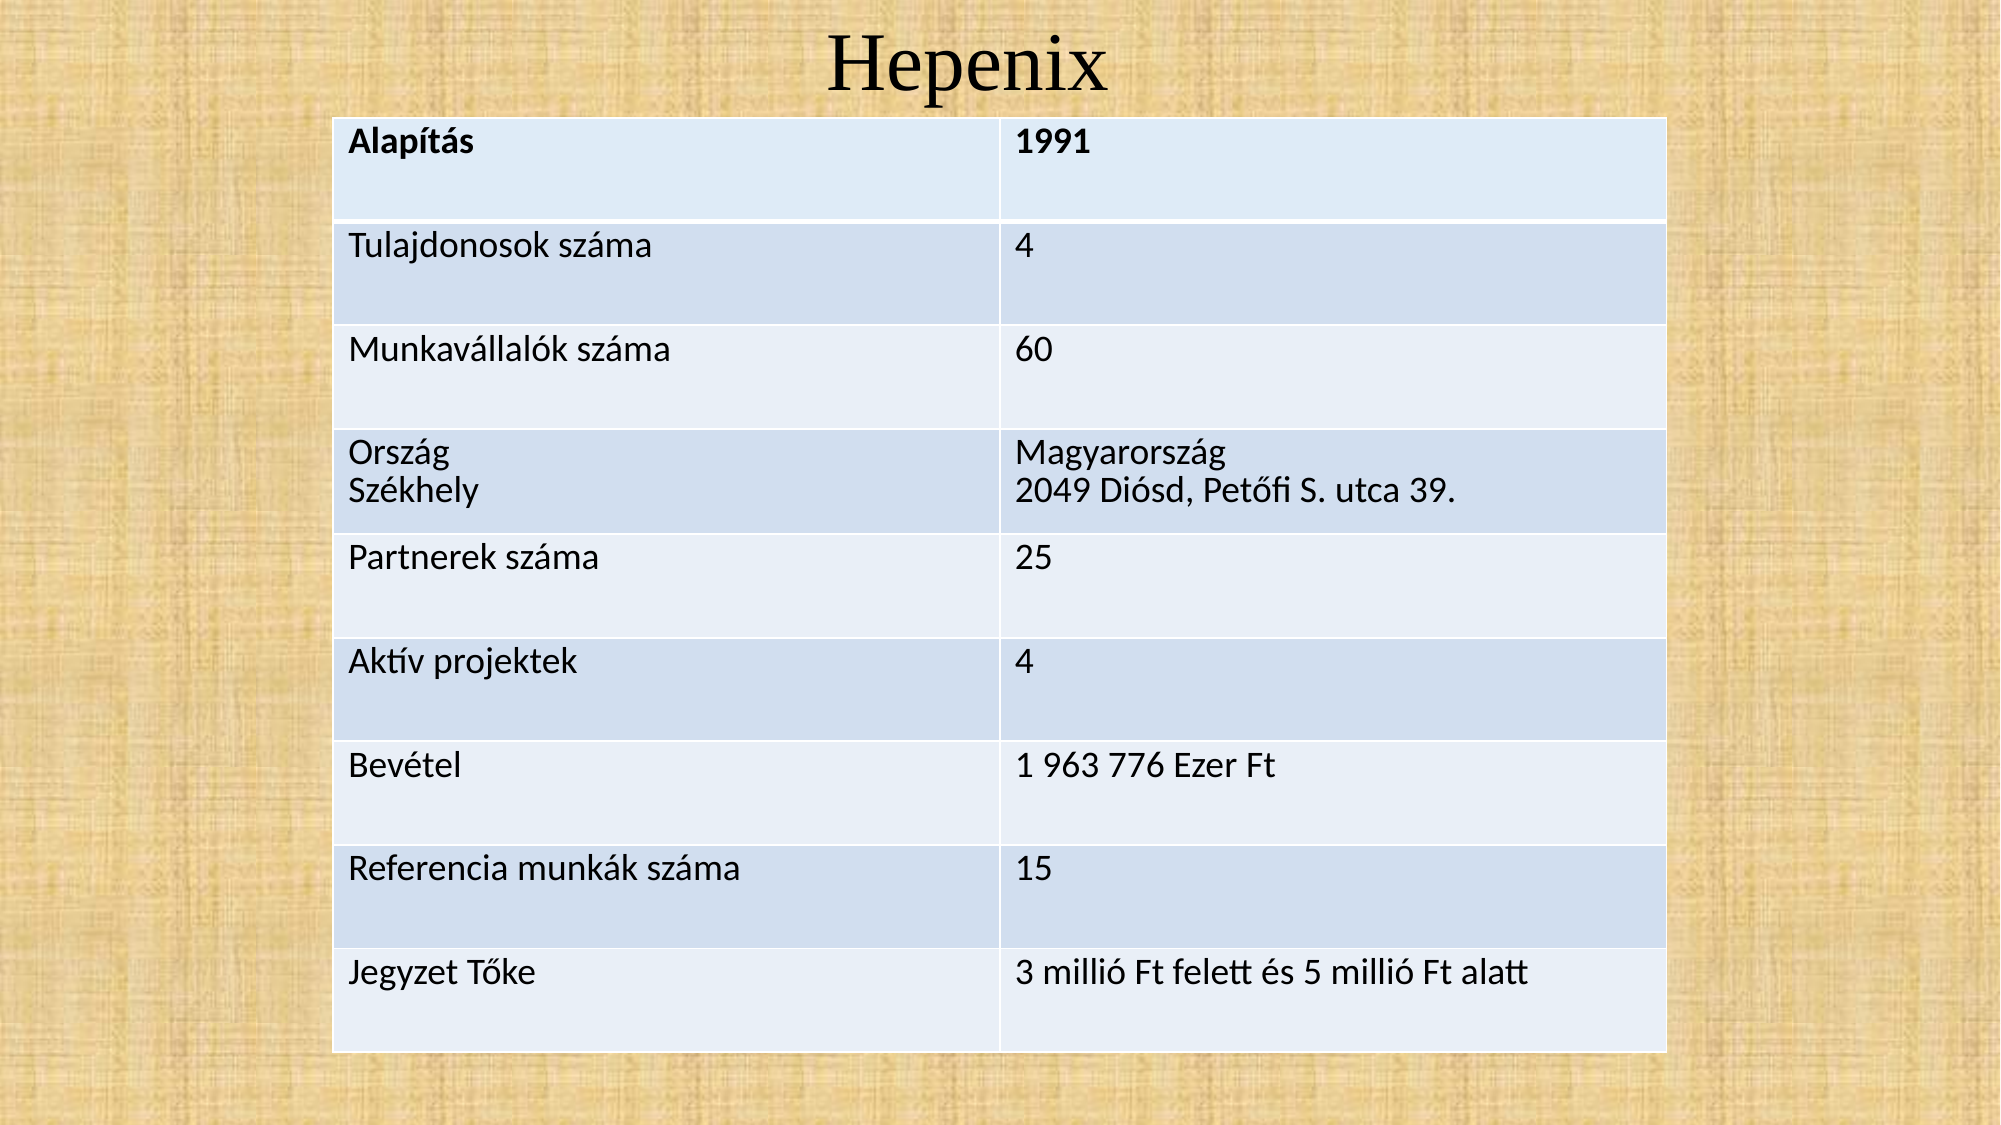

Hepenix
| Alapítás | 1991 |
| --- | --- |
| Tulajdonosok száma | 4 |
| Munkavállalók száma | 60 |
| Ország Székhely | Magyarország 2049 Diósd, Petőfi S. utca 39. |
| Partnerek száma | 25 |
| Aktív projektek | 4 |
| Bevétel | 1 963 776 Ezer Ft |
| Referencia munkák száma | 15 |
| Jegyzet Tőke | 3 millió Ft felett és 5 millió Ft alatt |